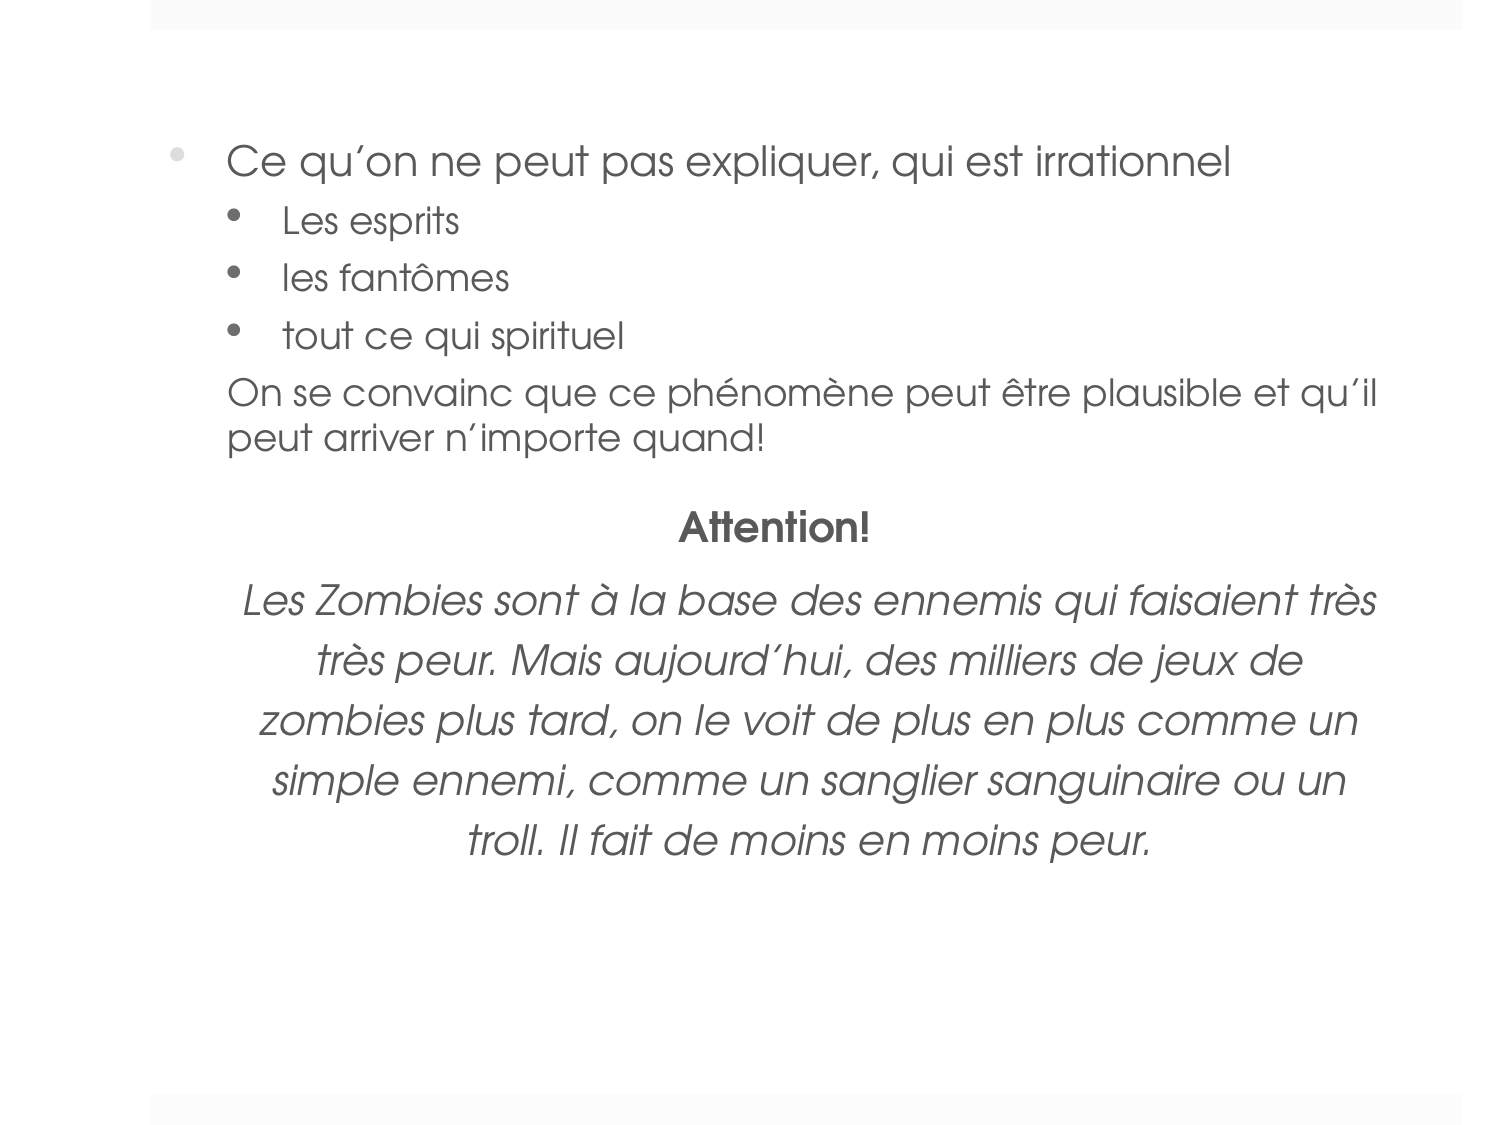

Ce qu’on ne peut pas expliquer, qui est irrationnel
Les esprits
les fantômes
tout ce qui spirituel
On se convainc que ce phénomène peut être plausible et qu’il peut arriver n’importe quand!
Attention!
Les Zombies sont à la base des ennemis qui faisaient très très peur. Mais aujourd’hui, des milliers de jeux de zombies plus tard, on le voit de plus en plus comme un simple ennemi, comme un sanglier sanguinaire ou un troll. Il fait de moins en moins peur.